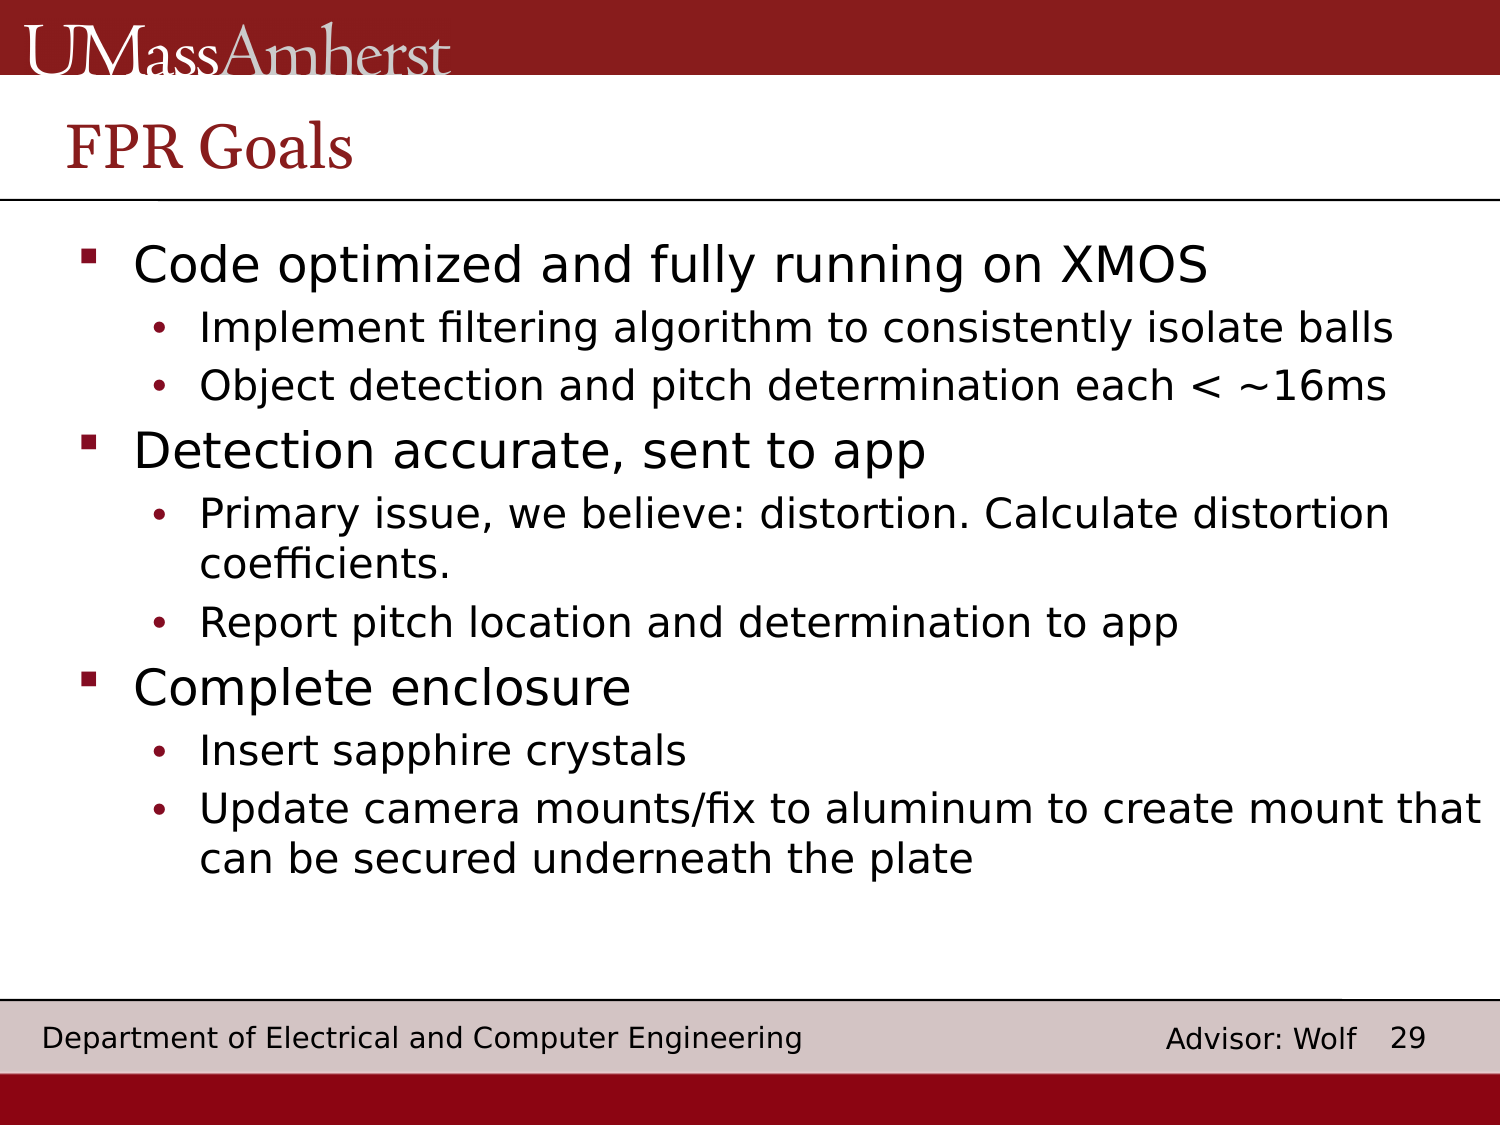

# FPR Goals
Code optimized and fully running on XMOS
Implement filtering algorithm to consistently isolate balls
Object detection and pitch determination each < ~16ms
Detection accurate, sent to app
Primary issue, we believe: distortion. Calculate distortion coefficients.
Report pitch location and determination to app
Complete enclosure
Insert sapphire crystals
Update camera mounts/fix to aluminum to create mount that can be secured underneath the plate